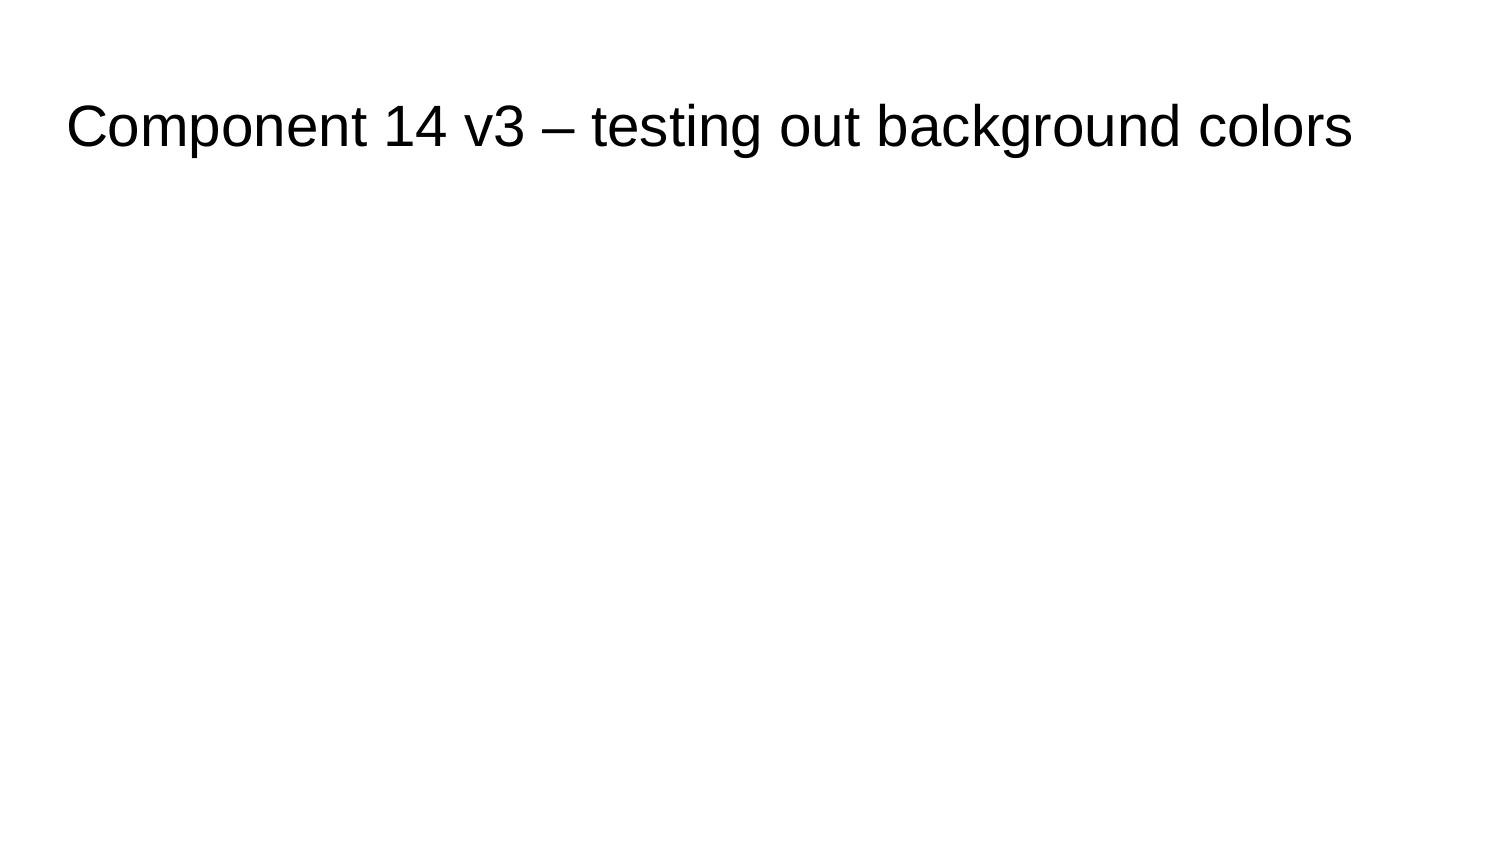

# Component 14 v3 – testing out background colors